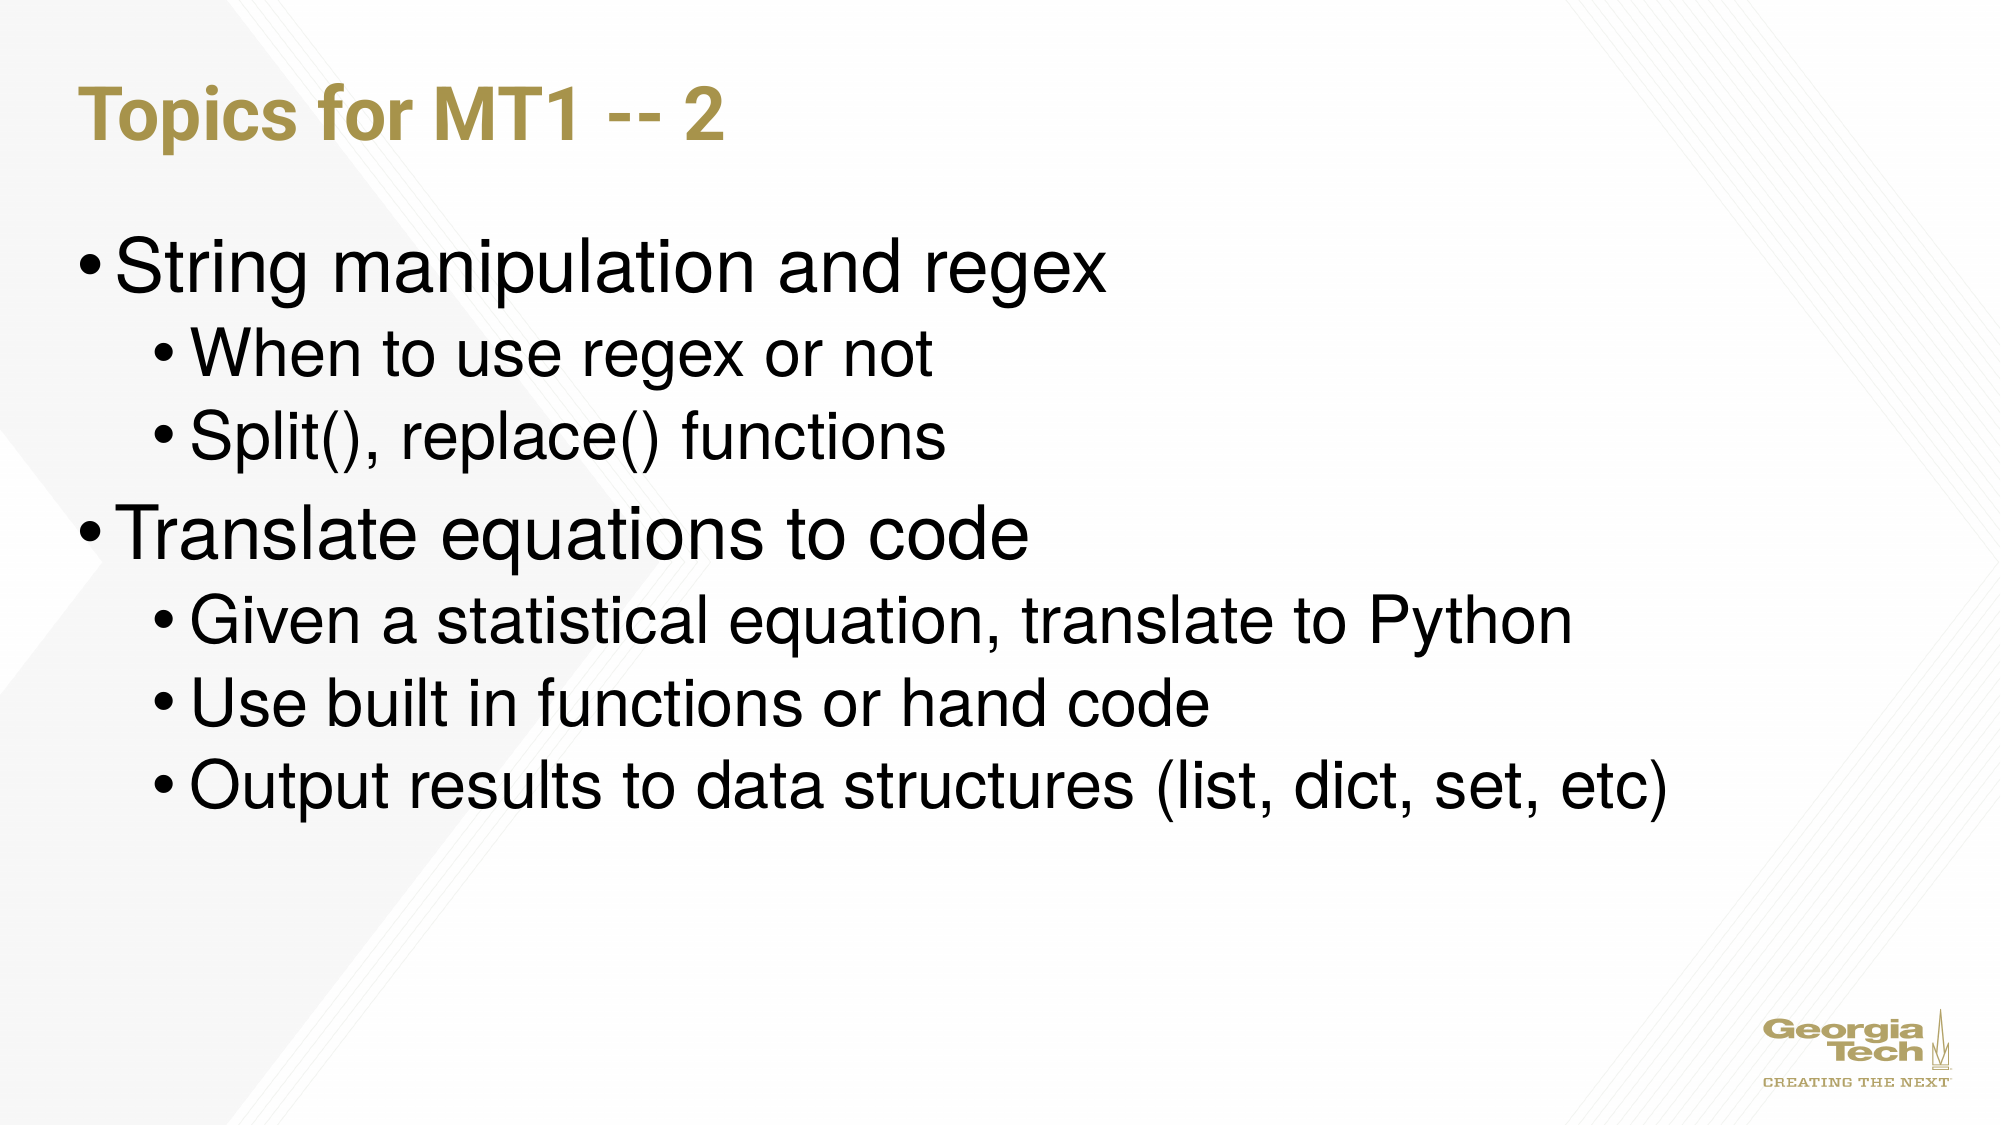

# Topics for MT1 -- 2
String manipulation and regex
When to use regex or not
Split(), replace() functions
Translate equations to code
Given a statistical equation, translate to Python
Use built in functions or hand code
Output results to data structures (list, dict, set, etc)